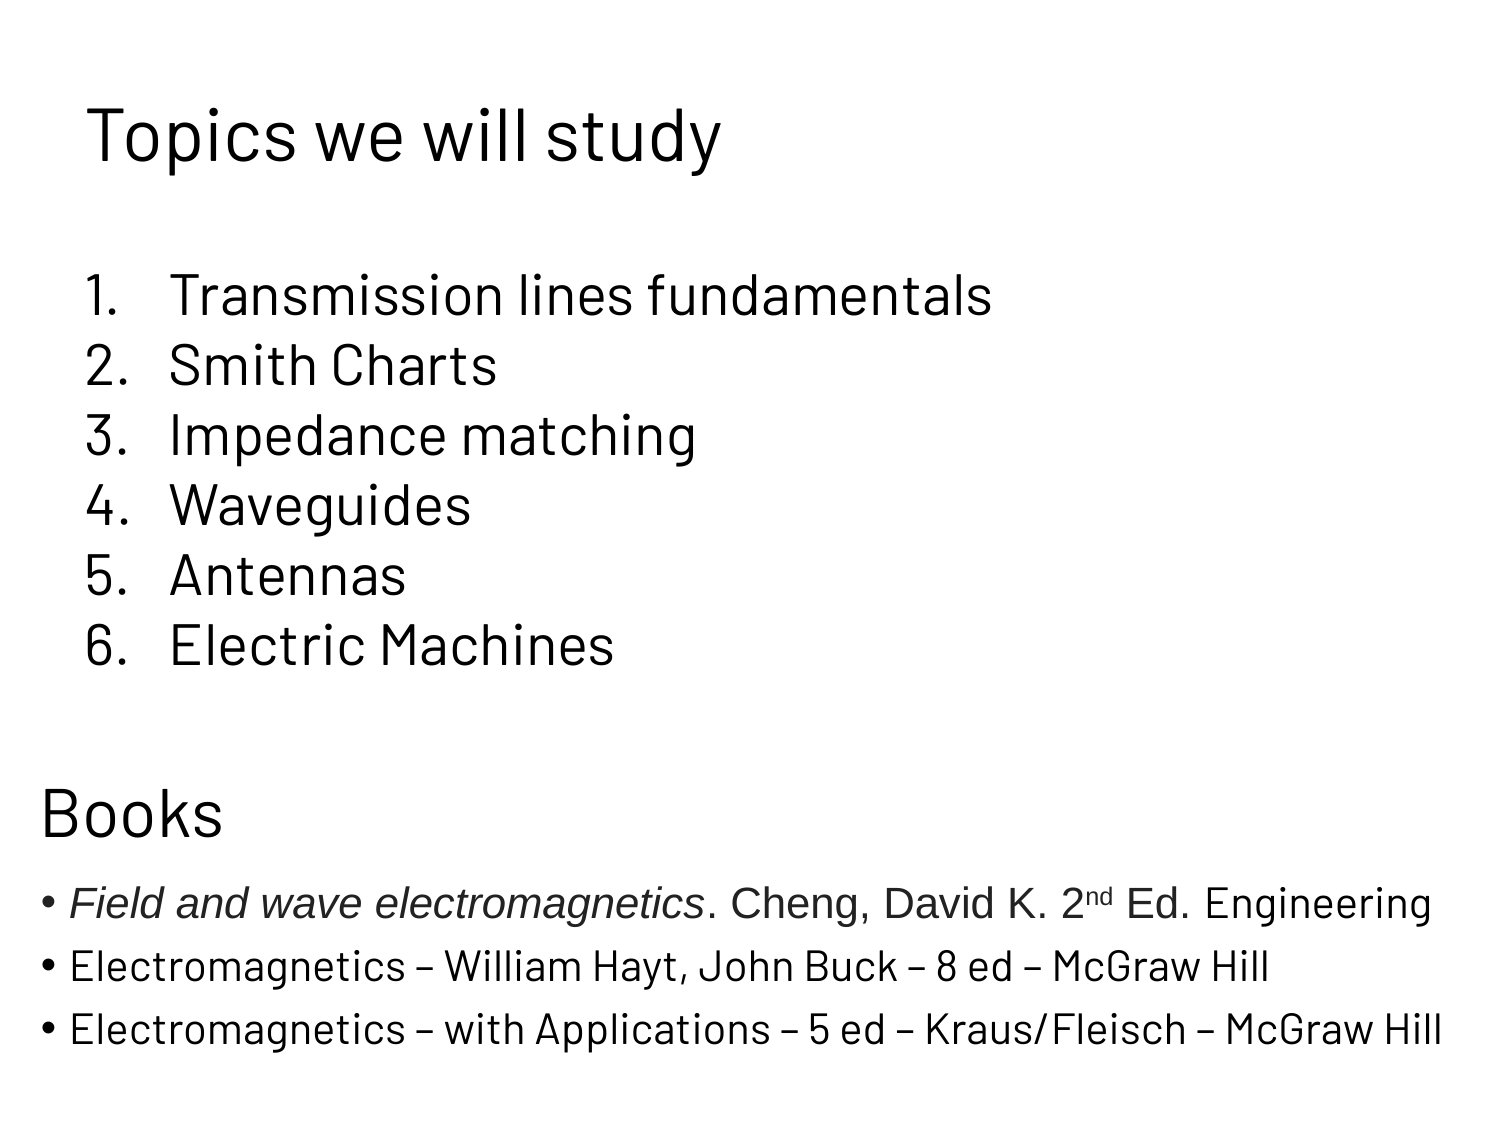

Topics we will study
Transmission lines fundamentals
Smith Charts
Impedance matching
Waveguides
Antennas
Electric Machines
Books
Field and wave electromagnetics. Cheng, David K. 2nd Ed. Engineering
Electromagnetics – William Hayt, John Buck – 8 ed – McGraw Hill
Electromagnetics – with Applications – 5 ed – Kraus/Fleisch – McGraw Hill